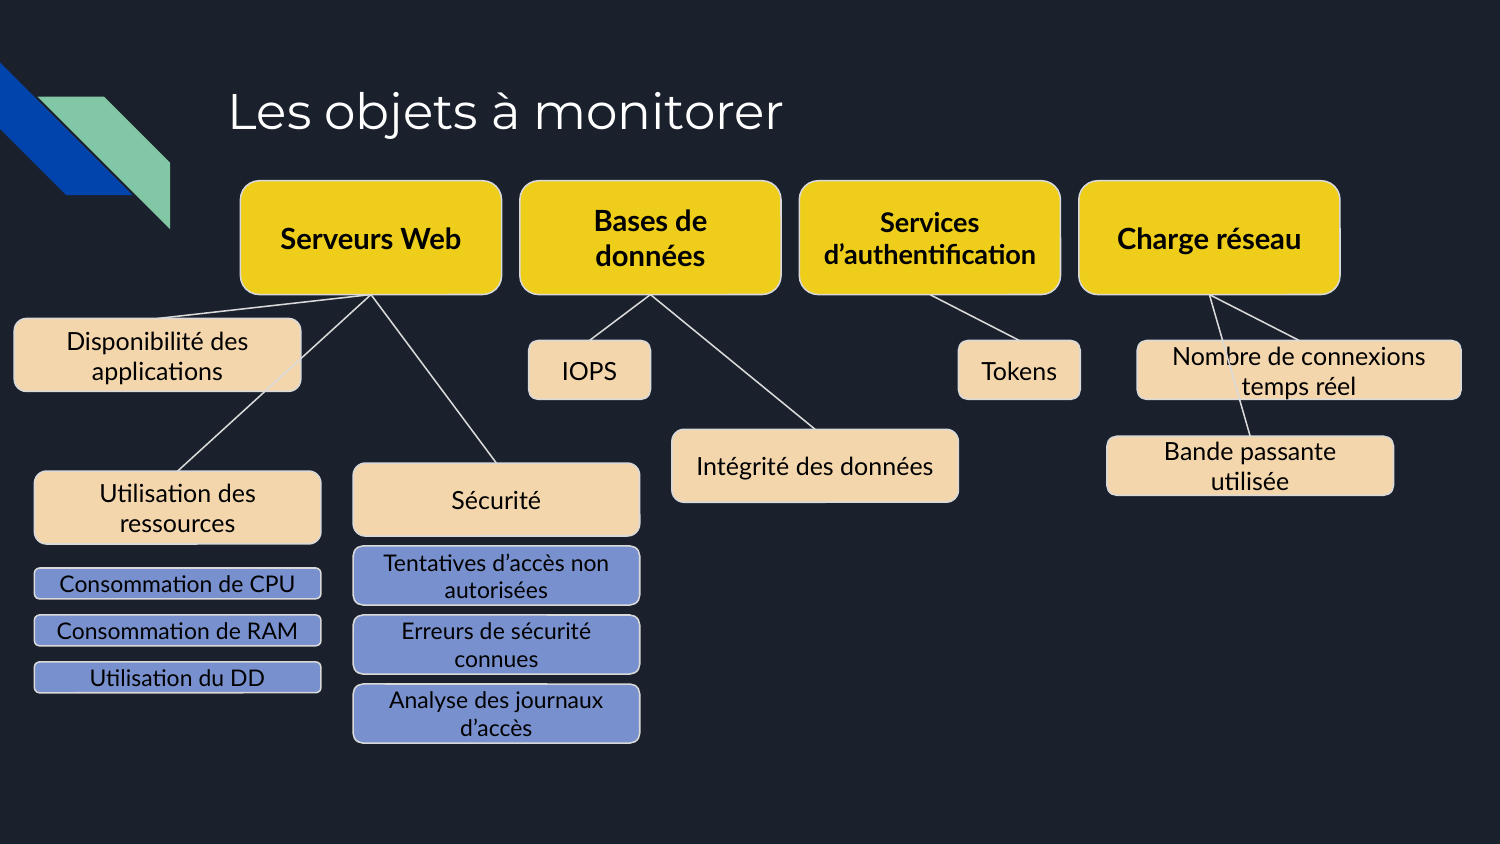

# Les objets à monitorer
Serveurs Web
Bases de données
Services d’authentification
Charge réseau
Disponibilité des applications
IOPS
Tokens
Nombre de connexions temps réel
Intégrité des données
Bande passante utilisée
Sécurité
Utilisation des ressources
Tentatives d’accès non autorisées
Consommation de CPU
Consommation de RAM
Erreurs de sécurité connues
Utilisation du DD
Analyse des journaux d’accès